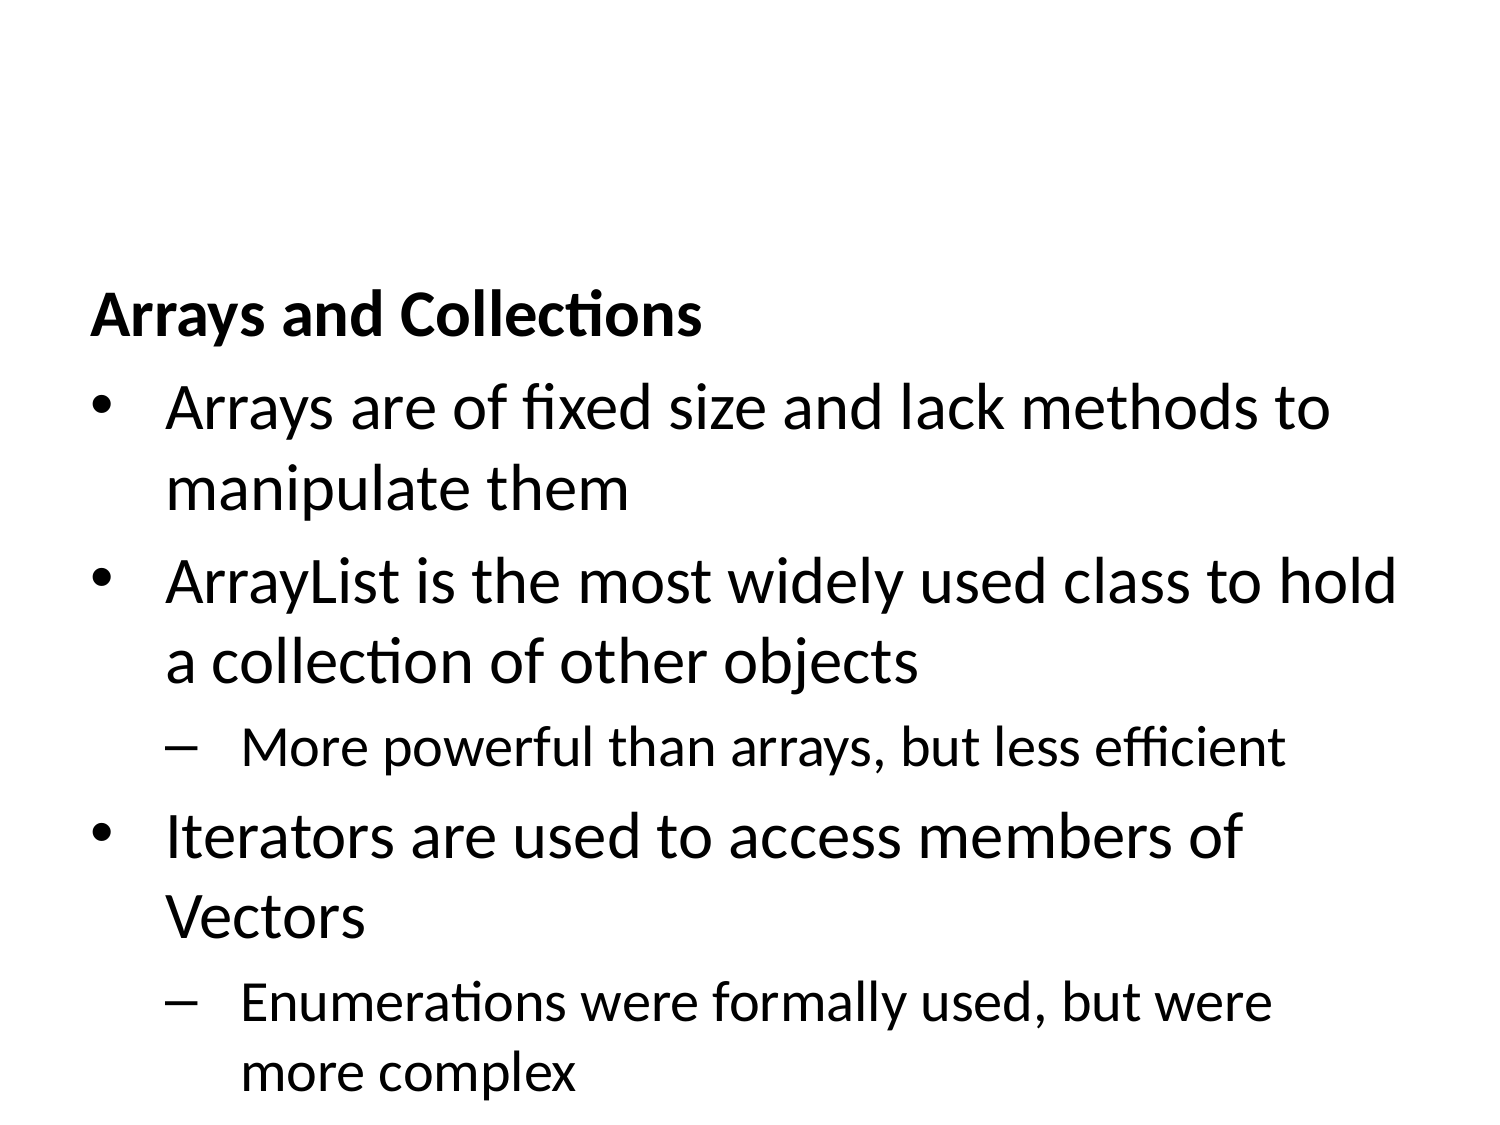

Arrays and Collections
Arrays are of fixed size and lack methods to manipulate them
ArrayList is the most widely used class to hold a collection of other objects
More powerful than arrays, but less efficient
Iterators are used to access members of Vectors
Enumerations were formally used, but were more complex
Java linenums="1" hl_lines="2 3 5" a = new ArrayList(); Iterator i = a.iterator(); while(i.hasNext()) {    aMethod(i.next()); }